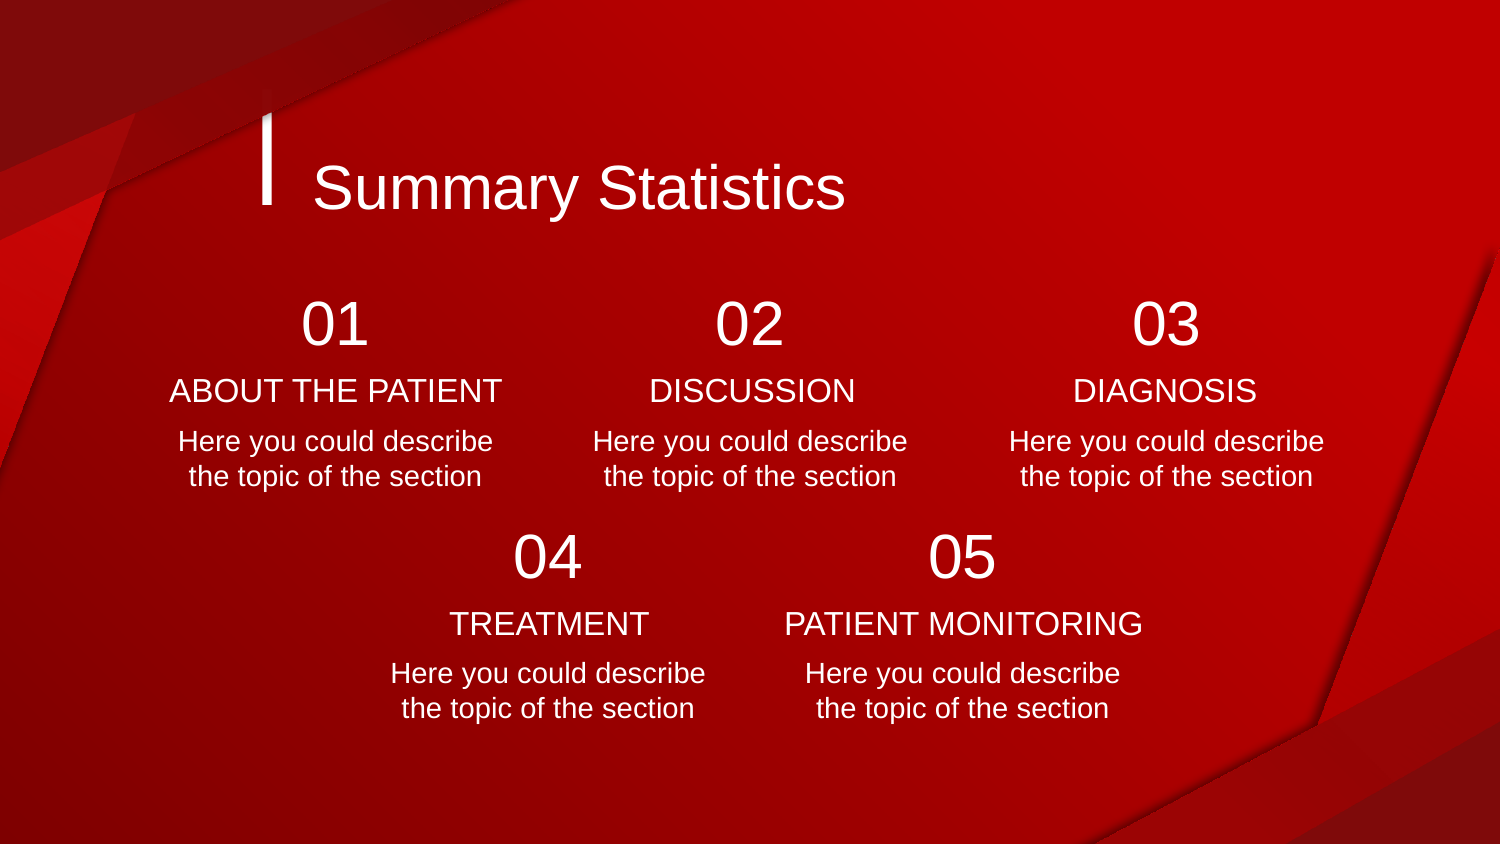

# Summary Statistics
01
02
03
ABOUT THE PATIENT
DISCUSSION
DIAGNOSIS
Here you could describe the topic of the section

Here you could describe the topic of the section
Here you could describe the topic of the section

05
04
TREATMENT
PATIENT MONITORING

Here you could describe the topic of the section

Here you could describe the topic of the section